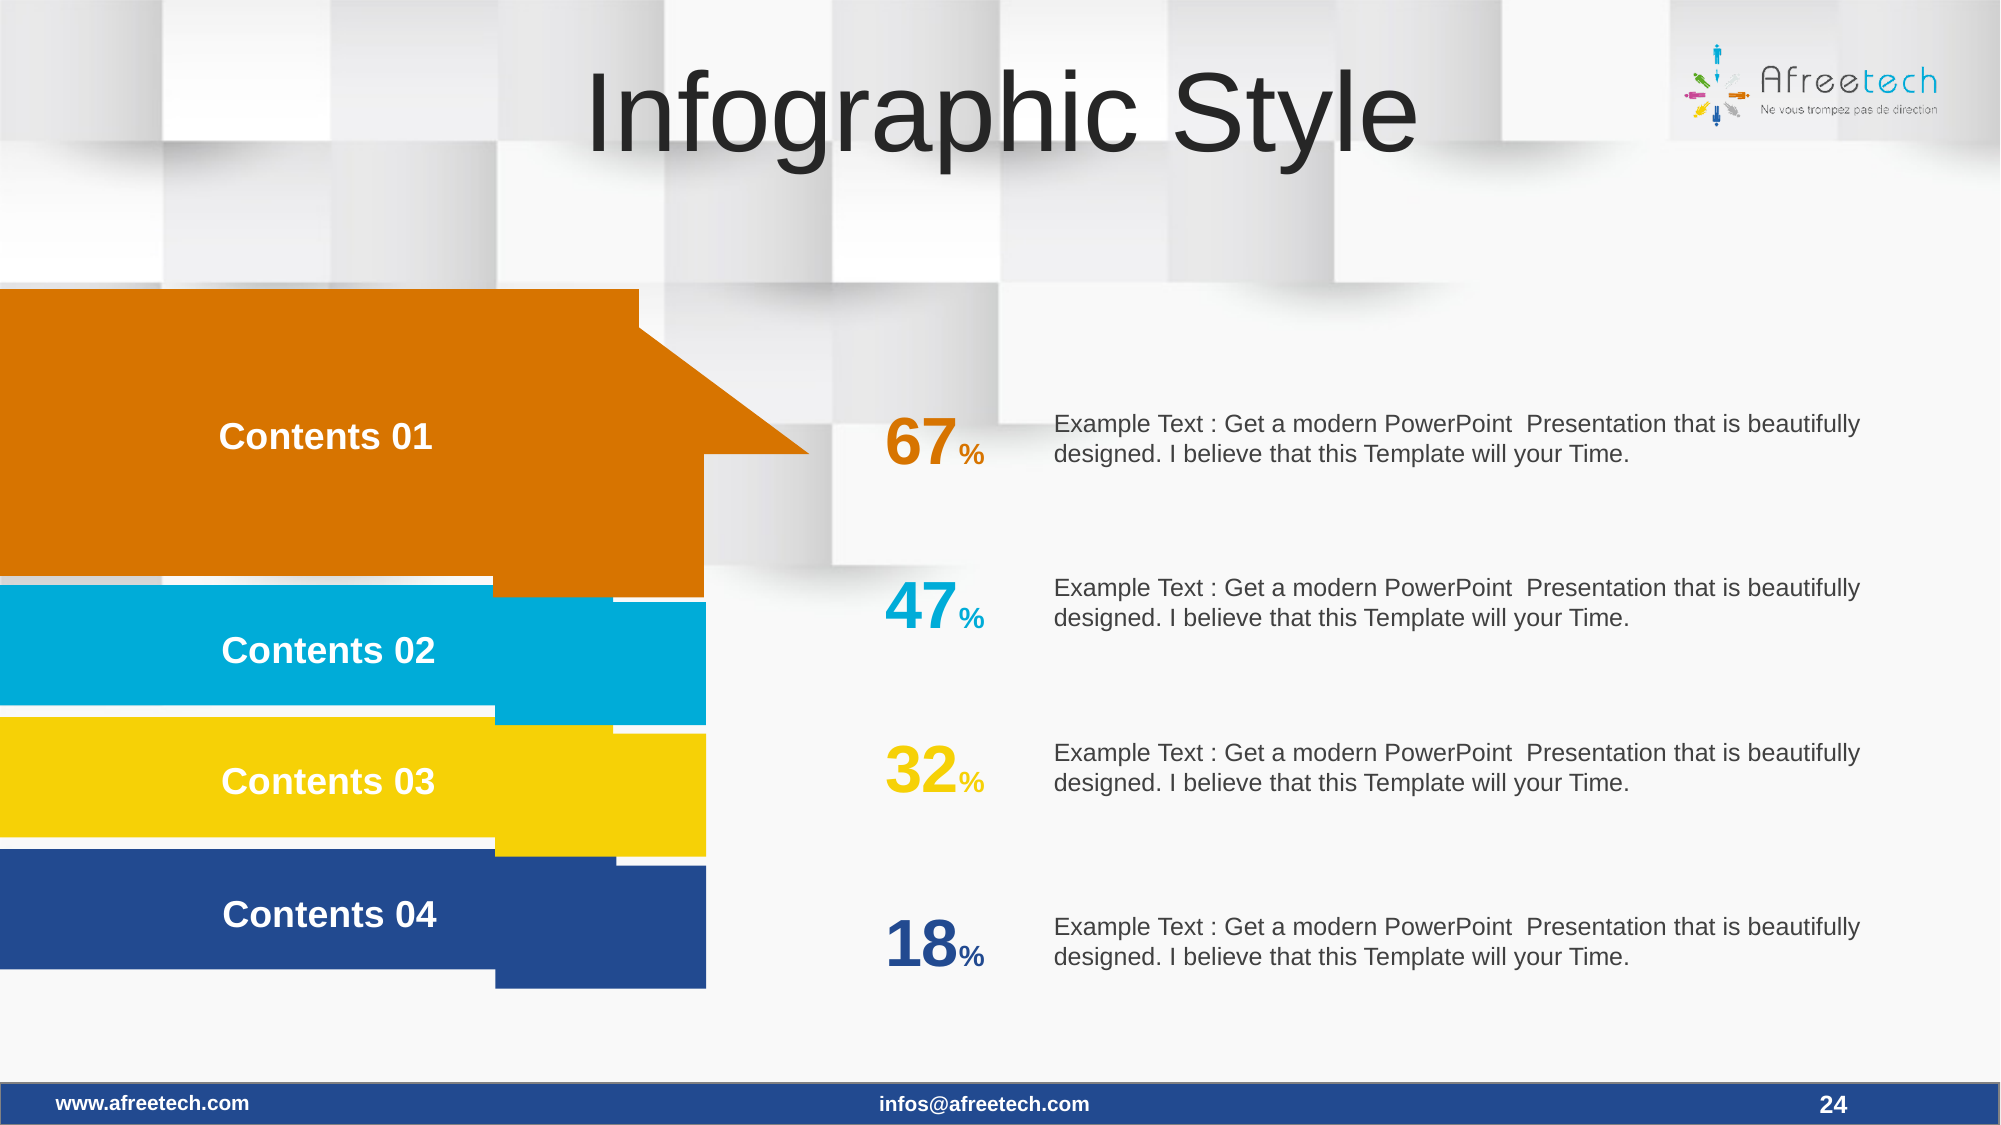

Infographic Style

67%
Example Text : Get a modern PowerPoint  Presentation that is beautifully designed. I believe that this Template will your Time.
Contents 01
47%
Example Text : Get a modern PowerPoint  Presentation that is beautifully designed. I believe that this Template will your Time.
Contents 02
32%
Example Text : Get a modern PowerPoint  Presentation that is beautifully designed. I believe that this Template will your Time.
Contents 03
Contents 04
18%
Example Text : Get a modern PowerPoint  Presentation that is beautifully designed. I believe that this Template will your Time.
24